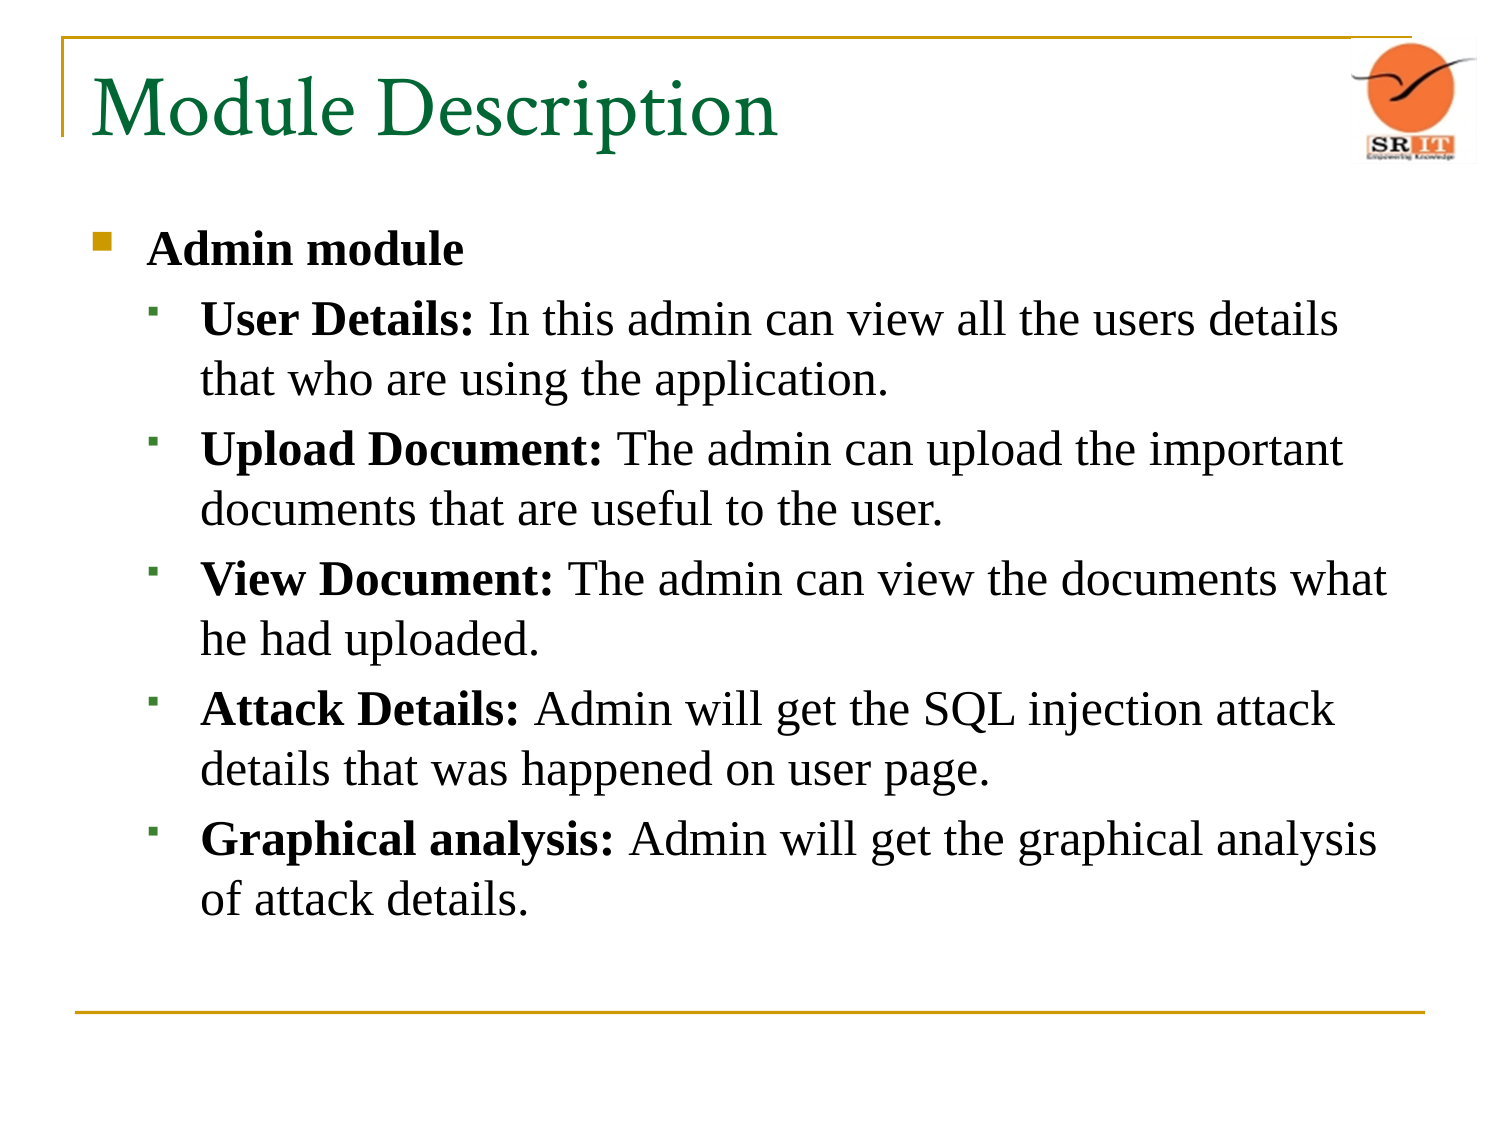

# Module Description
Admin module
User Details: In this admin can view all the users details that who are using the application.
Upload Document: The admin can upload the important documents that are useful to the user.
View Document: The admin can view the documents what he had uploaded.
Attack Details: Admin will get the SQL injection attack details that was happened on user page.
Graphical analysis: Admin will get the graphical analysis of attack details.